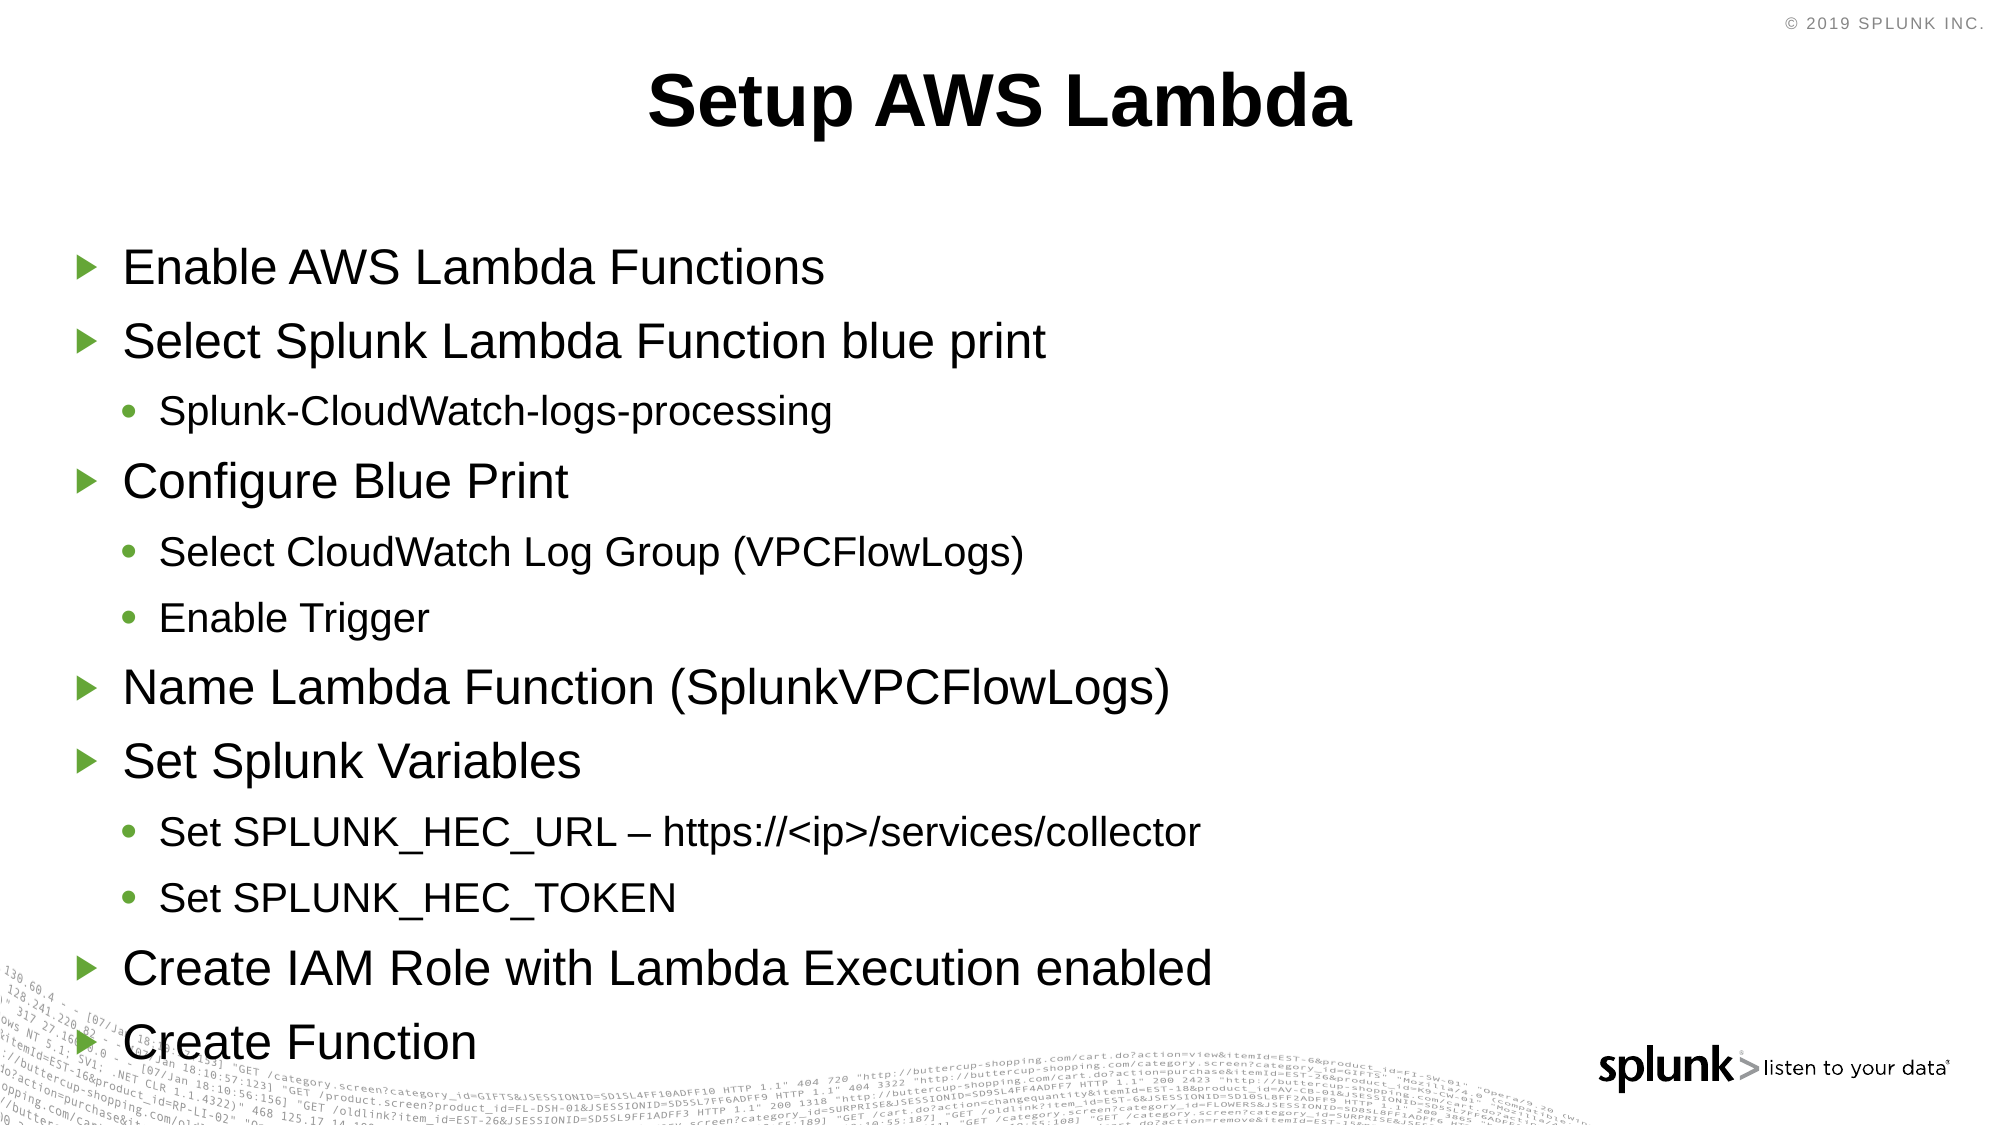

# Setup AWS Lambda
Enable AWS Lambda Functions
Select Splunk Lambda Function blue print
Splunk-CloudWatch-logs-processing
Configure Blue Print
Select CloudWatch Log Group (VPCFlowLogs)
Enable Trigger
Name Lambda Function (SplunkVPCFlowLogs)
Set Splunk Variables
Set SPLUNK_HEC_URL – https://<ip>/services/collector
Set SPLUNK_HEC_TOKEN
Create IAM Role with Lambda Execution enabled
Create Function